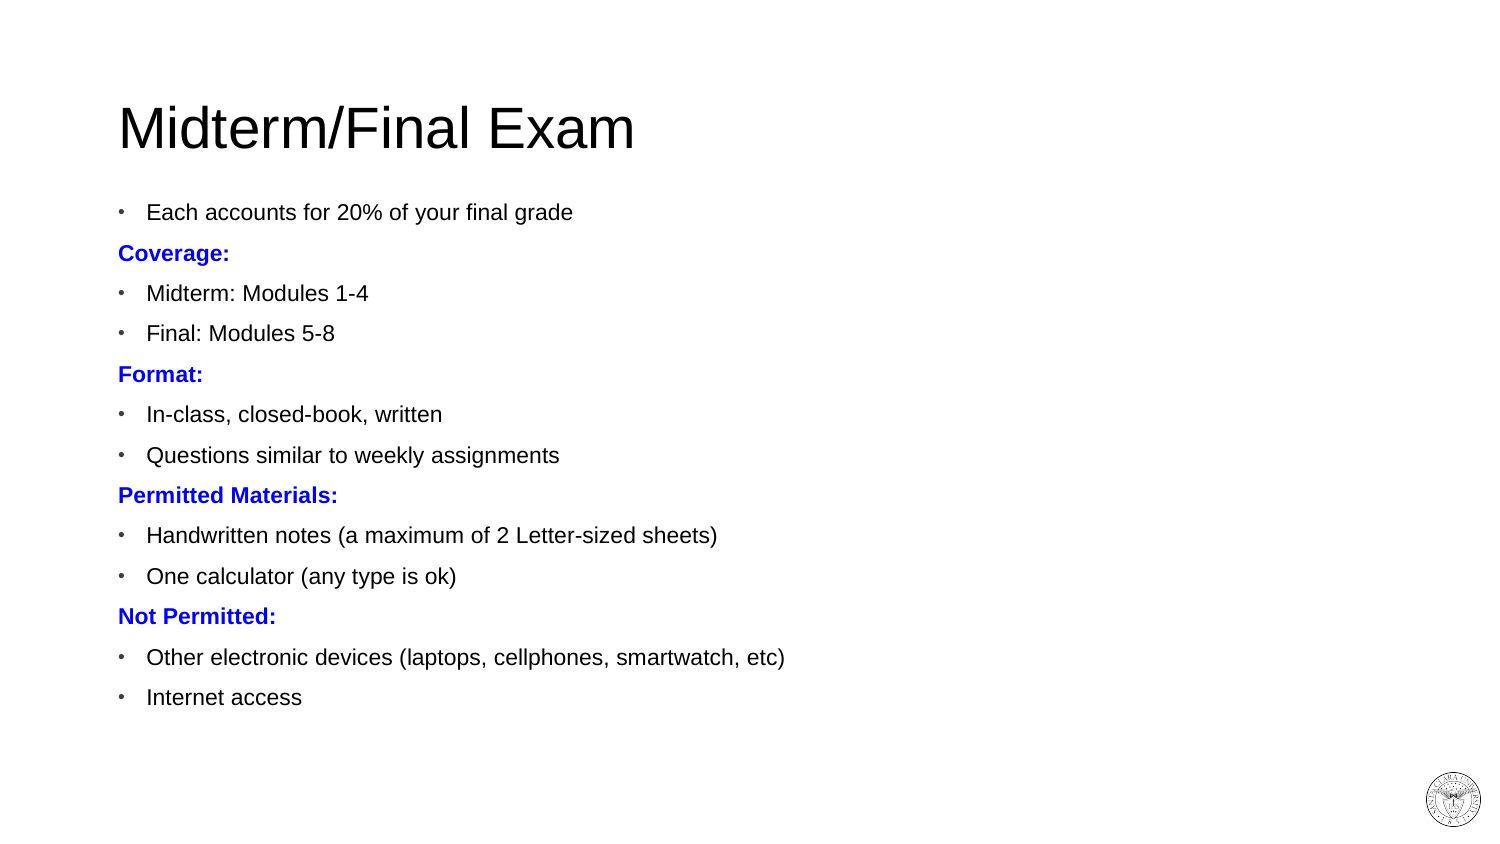

# Midterm/Final Exam
Each accounts for 20% of your final grade
Coverage:
Midterm: Modules 1-4
Final: Modules 5-8
Format:
In-class, closed-book, written
Questions similar to weekly assignments
Permitted Materials:
Handwritten notes (a maximum of 2 Letter-sized sheets)
One calculator (any type is ok)
Not Permitted:
Other electronic devices (laptops, cellphones, smartwatch, etc)
Internet access